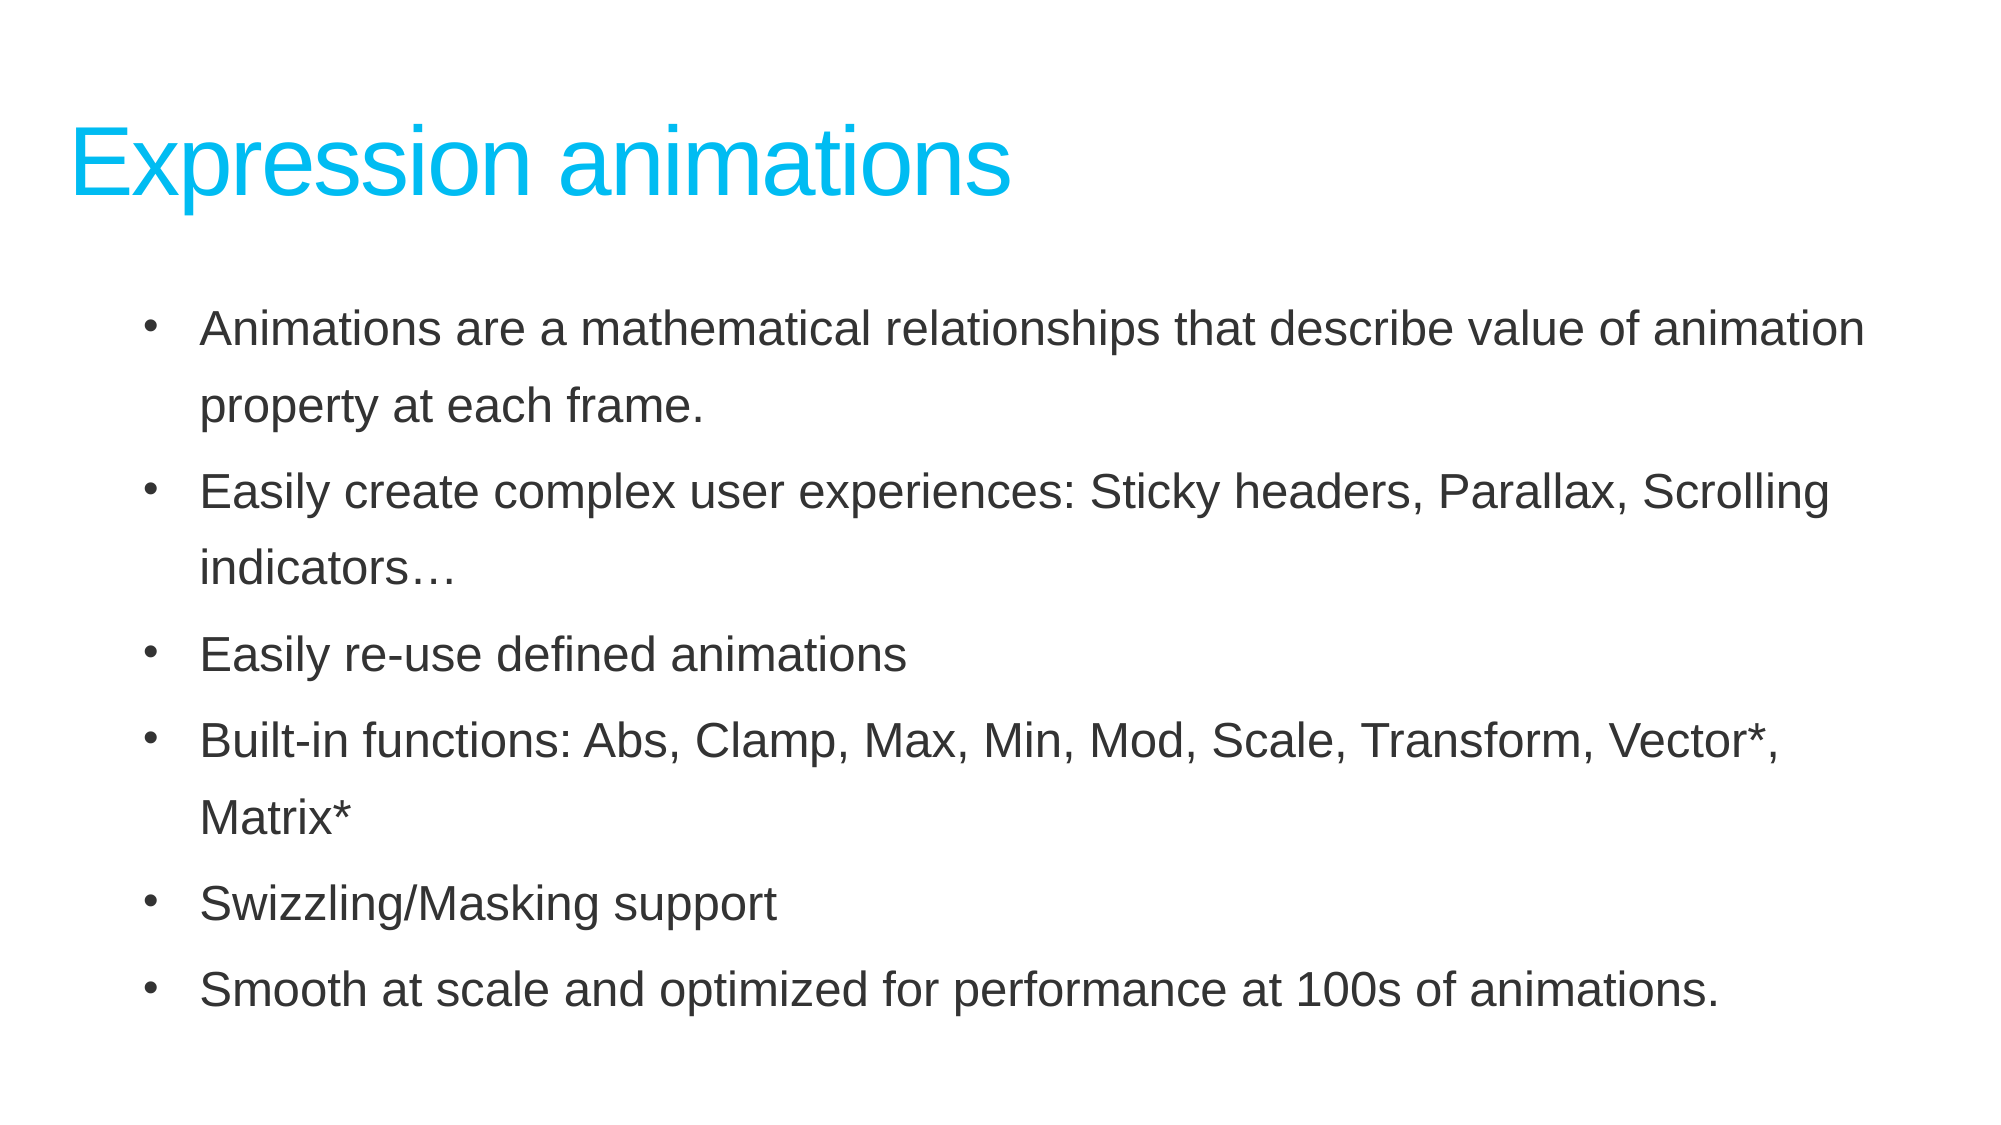

# Expression animations

Animations are a mathematical relationships that describe value of animation property at each frame.
Easily create complex user experiences: Sticky headers, Parallax, Scrolling indicators…
Easily re-use defined animations
Built-in functions: Abs, Clamp, Max, Min, Mod, Scale, Transform, Vector*, Matrix*
Swizzling/Masking support
Smooth at scale and optimized for performance at 100s of animations.